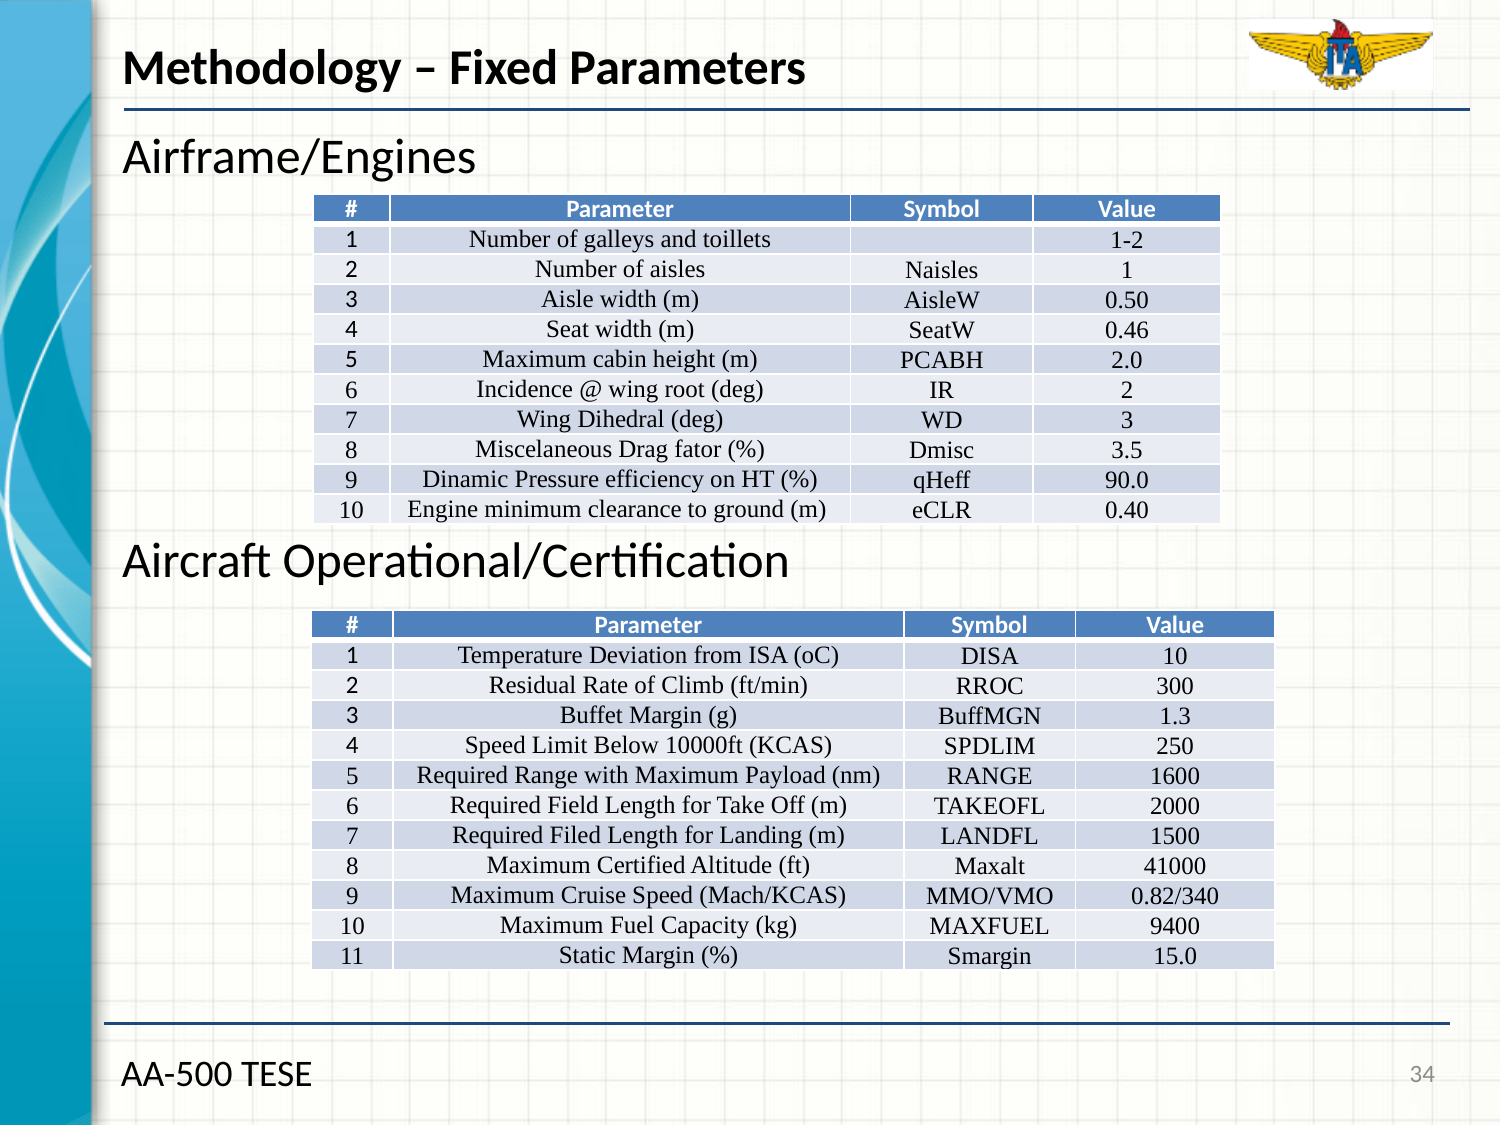

Methodology – Fixed Parameters
Airframe/Engines
| # | Parameter | Symbol | Value |
| --- | --- | --- | --- |
| 1 | Number of galleys and toillets |  | 1-2 |
| 2 | Number of aisles | Naisles | 1 |
| 3 | Aisle width (m) | AisleW | 0.50 |
| 4 | Seat width (m) | SeatW | 0.46 |
| 5 | Maximum cabin height (m) | PCABH | 2.0 |
| 6 | Incidence @ wing root (deg) | IR | 2 |
| 7 | Wing Dihedral (deg) | WD | 3 |
| 8 | Miscelaneous Drag fator (%) | Dmisc | 3.5 |
| 9 | Dinamic Pressure efficiency on HT (%) | qHeff | 90.0 |
| 10 | Engine minimum clearance to ground (m) | eCLR | 0.40 |
Aircraft Operational/Certification
| # | Parameter | Symbol | Value |
| --- | --- | --- | --- |
| 1 | Temperature Deviation from ISA (oC) | DISA | 10 |
| 2 | Residual Rate of Climb (ft/min) | RROC | 300 |
| 3 | Buffet Margin (g) | BuffMGN | 1.3 |
| 4 | Speed Limit Below 10000ft (KCAS) | SPDLIM | 250 |
| 5 | Required Range with Maximum Payload (nm) | RANGE | 1600 |
| 6 | Required Field Length for Take Off (m) | TAKEOFL | 2000 |
| 7 | Required Filed Length for Landing (m) | LANDFL | 1500 |
| 8 | Maximum Certified Altitude (ft) | Maxalt | 41000 |
| 9 | Maximum Cruise Speed (Mach/KCAS) | MMO/VMO | 0.82/340 |
| 10 | Maximum Fuel Capacity (kg) | MAXFUEL | 9400 |
| 11 | Static Margin (%) | Smargin | 15.0 |
34